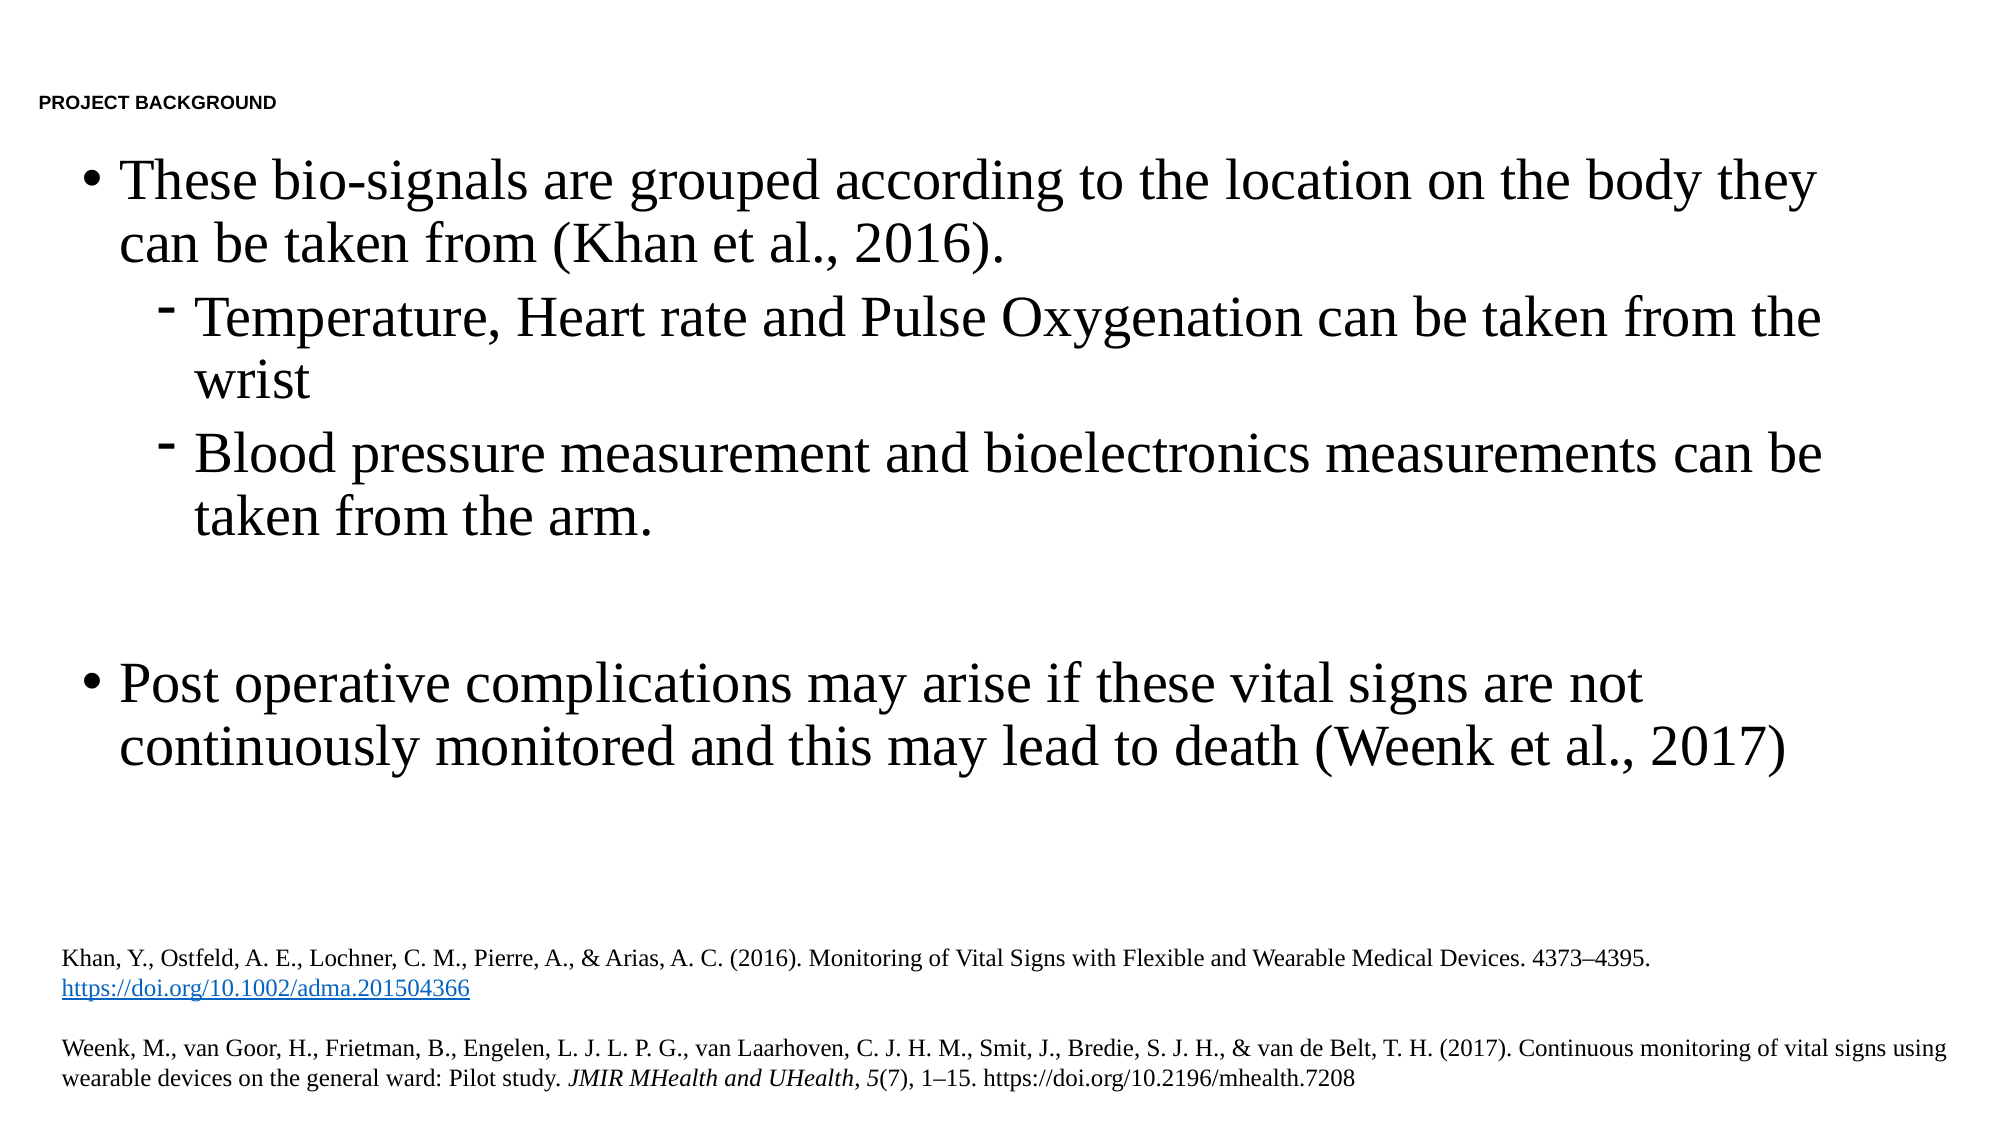

# PROJECT BACKGROUND
These bio-signals are grouped according to the location on the body they can be taken from (Khan et al., 2016).
Temperature, Heart rate and Pulse Oxygenation can be taken from the wrist
Blood pressure measurement and bioelectronics measurements can be taken from the arm.

Post operative complications may arise if these vital signs are not continuously monitored and this may lead to death (Weenk et al., 2017)

Khan, Y., Ostfeld, A. E., Lochner, C. M., Pierre, A., & Arias, A. C. (2016). Monitoring of Vital Signs with Flexible and Wearable Medical Devices. 4373–4395. https://doi.org/10.1002/adma.201504366

Weenk, M., van Goor, H., Frietman, B., Engelen, L. J. L. P. G., van Laarhoven, C. J. H. M., Smit, J., Bredie, S. J. H., & van de Belt, T. H. (2017). Continuous monitoring of vital signs using wearable devices on the general ward: Pilot study. JMIR MHealth and UHealth, 5(7), 1–15. https://doi.org/10.2196/mhealth.7208